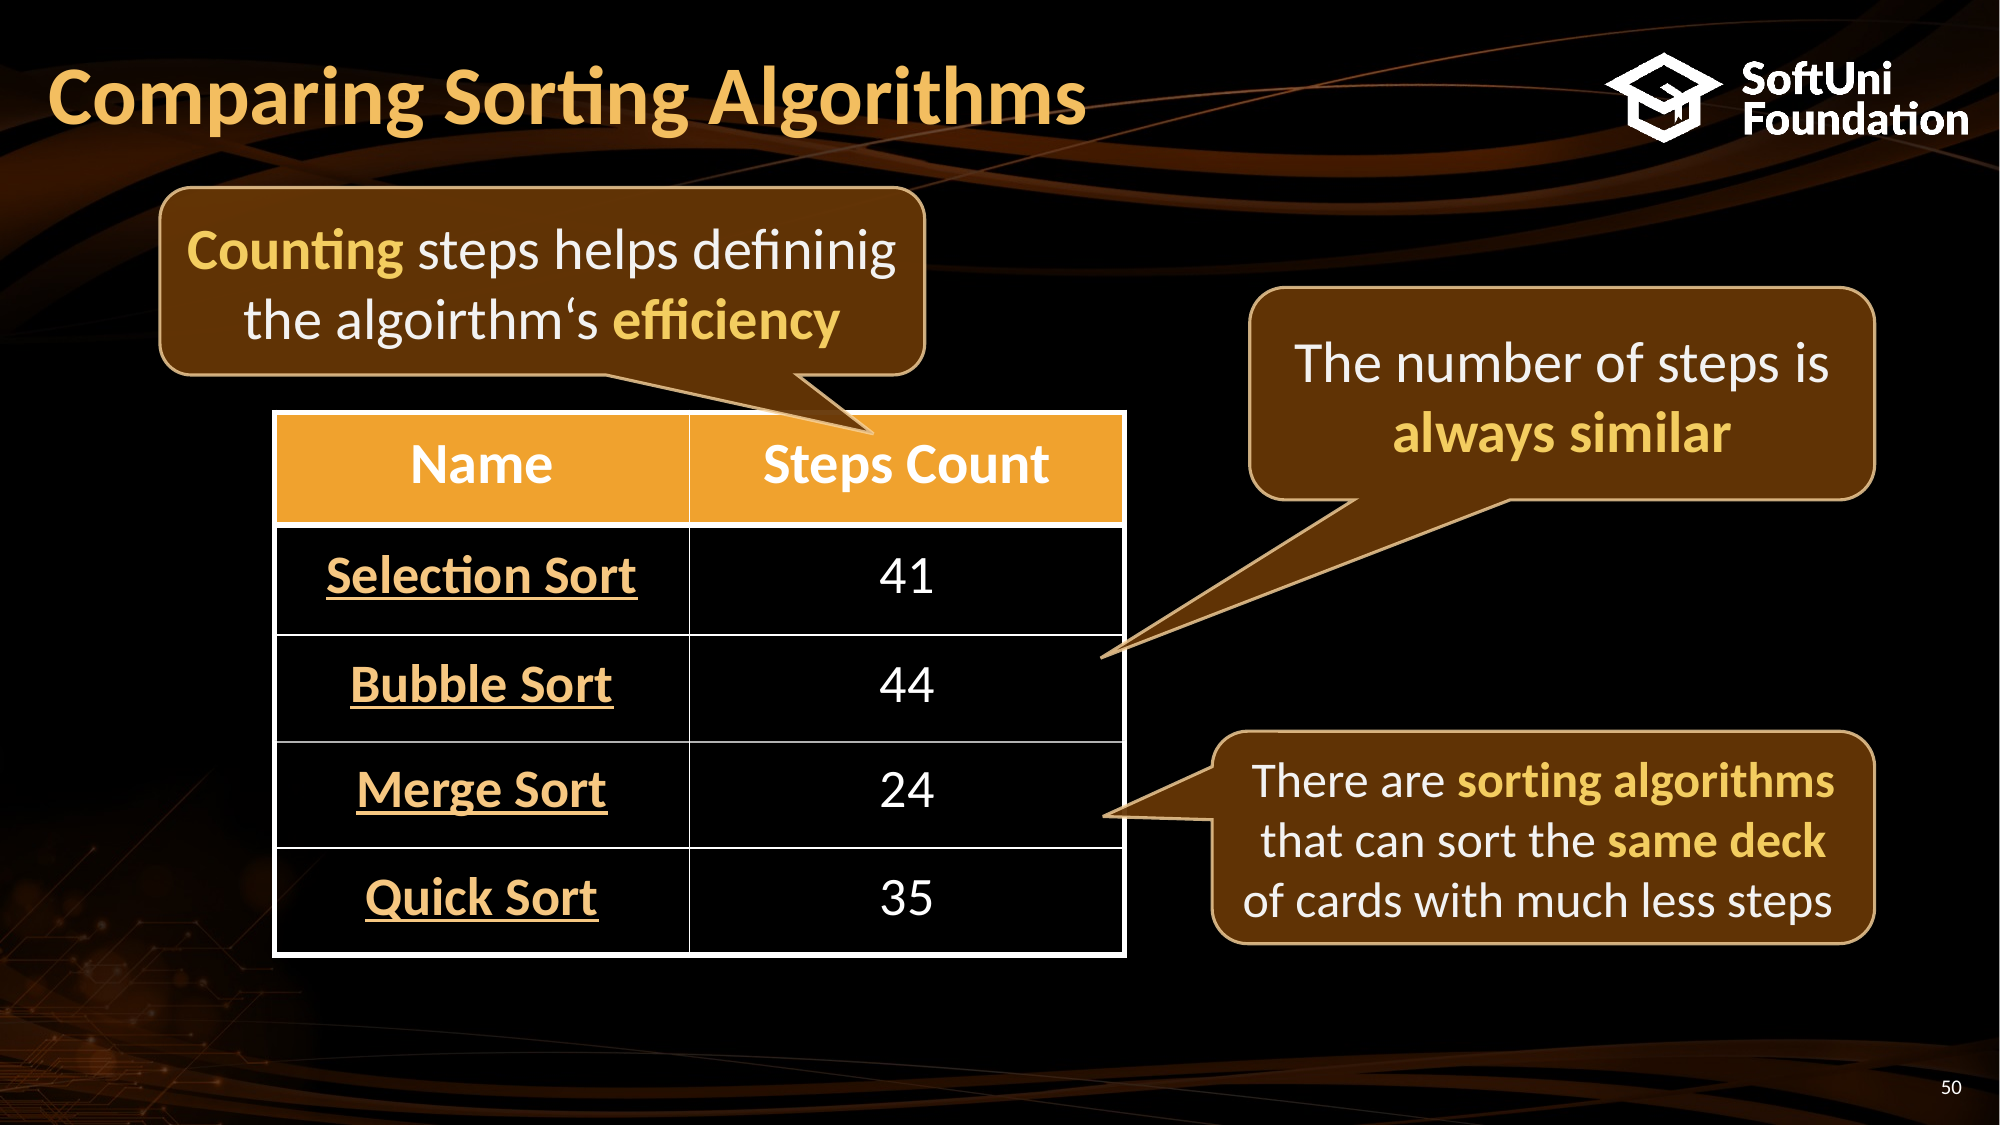

# Comparing Sorting Algorithms
Counting steps helps defininig the algoirthm‘s efficiency
The number of steps is always similar
| Name | Steps Count |
| --- | --- |
| Selection Sort | 41 |
| Bubble Sort | 44 |
There are sorting algorithms that can sort the same deck of cards with much less steps
| Merge Sort | 24 |
| --- | --- |
| Quick Sort | 35 |
50